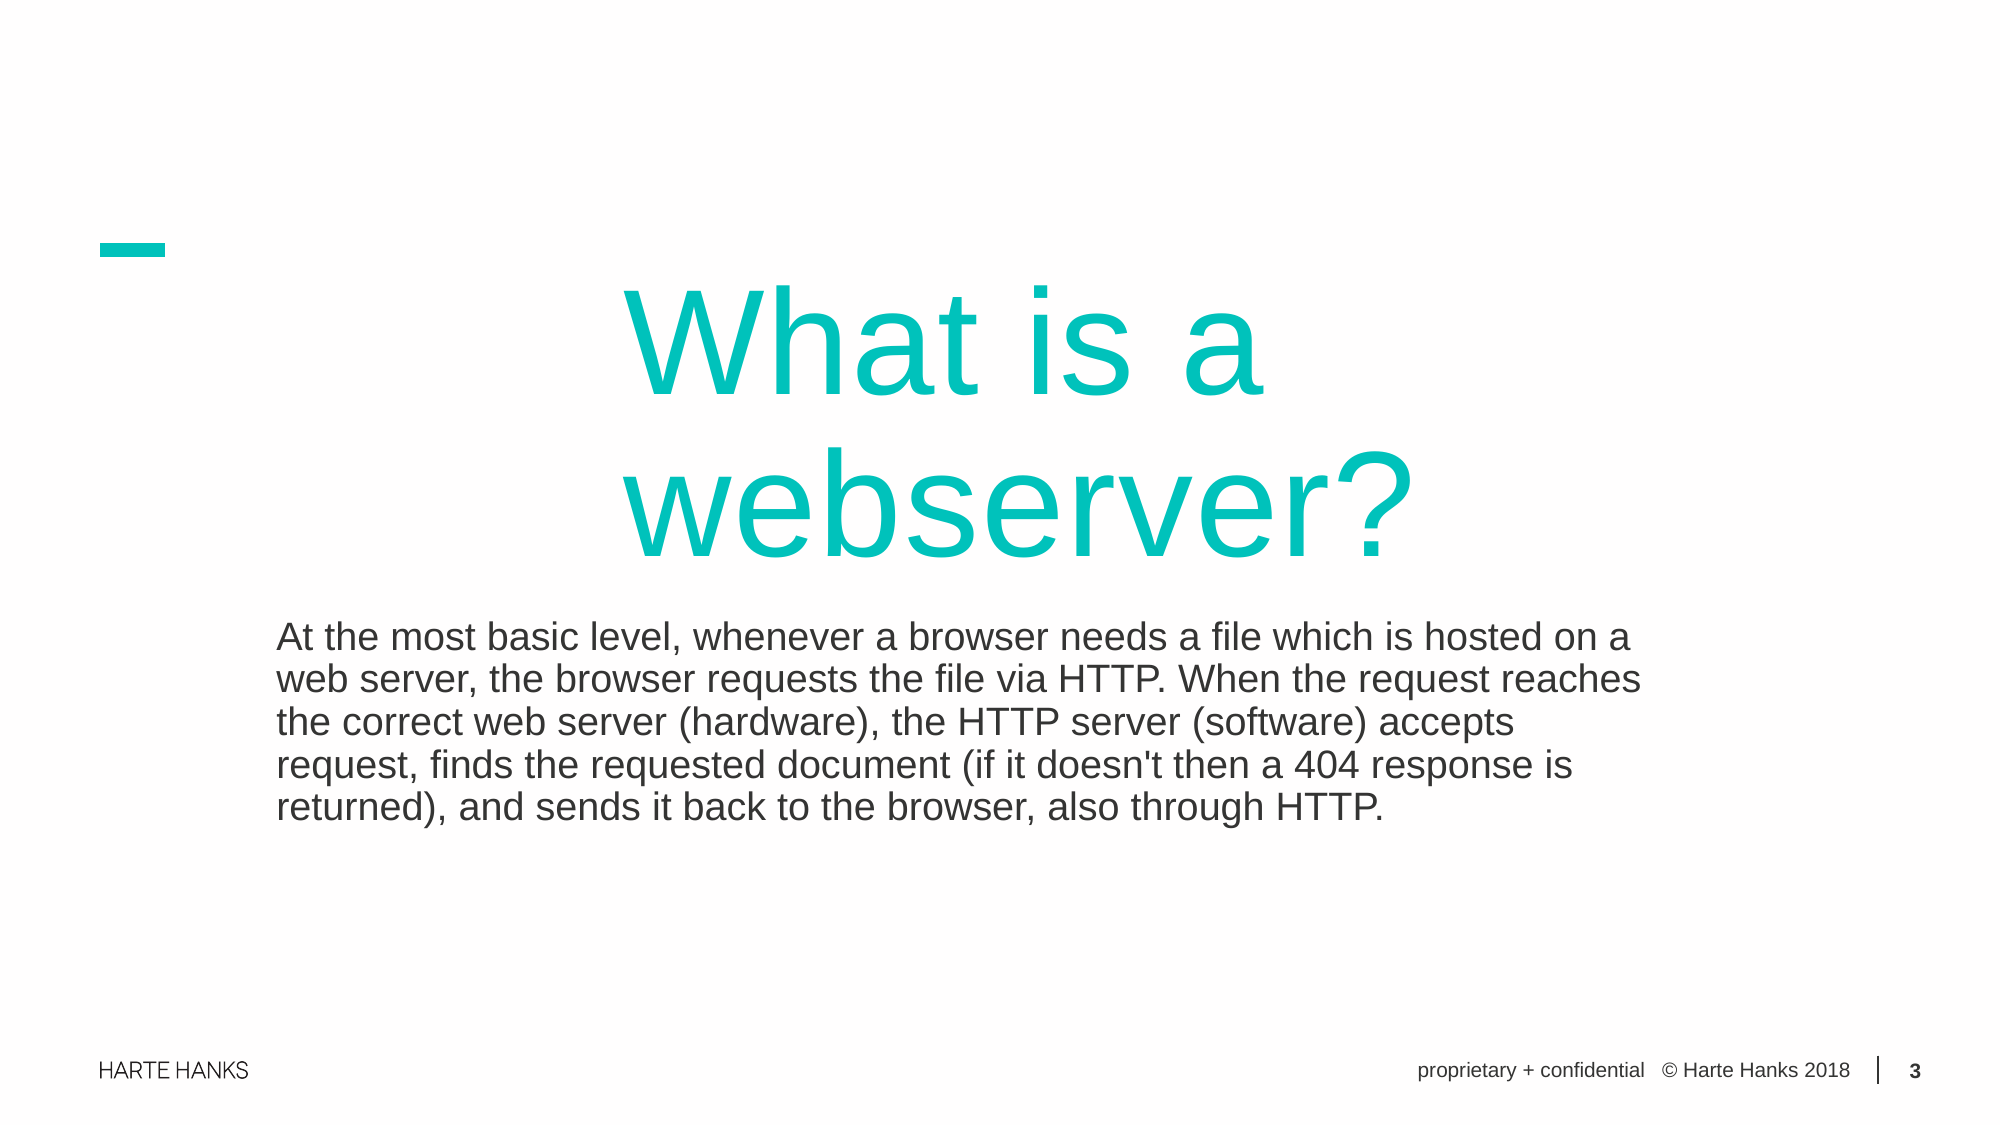

What is a webserver?
At the most basic level, whenever a browser needs a file which is hosted on a web server, the browser requests the file via HTTP. When the request reaches the correct web server (hardware), the HTTP server (software) accepts request, finds the requested document (if it doesn't then a 404 response is returned), and sends it back to the browser, also through HTTP.